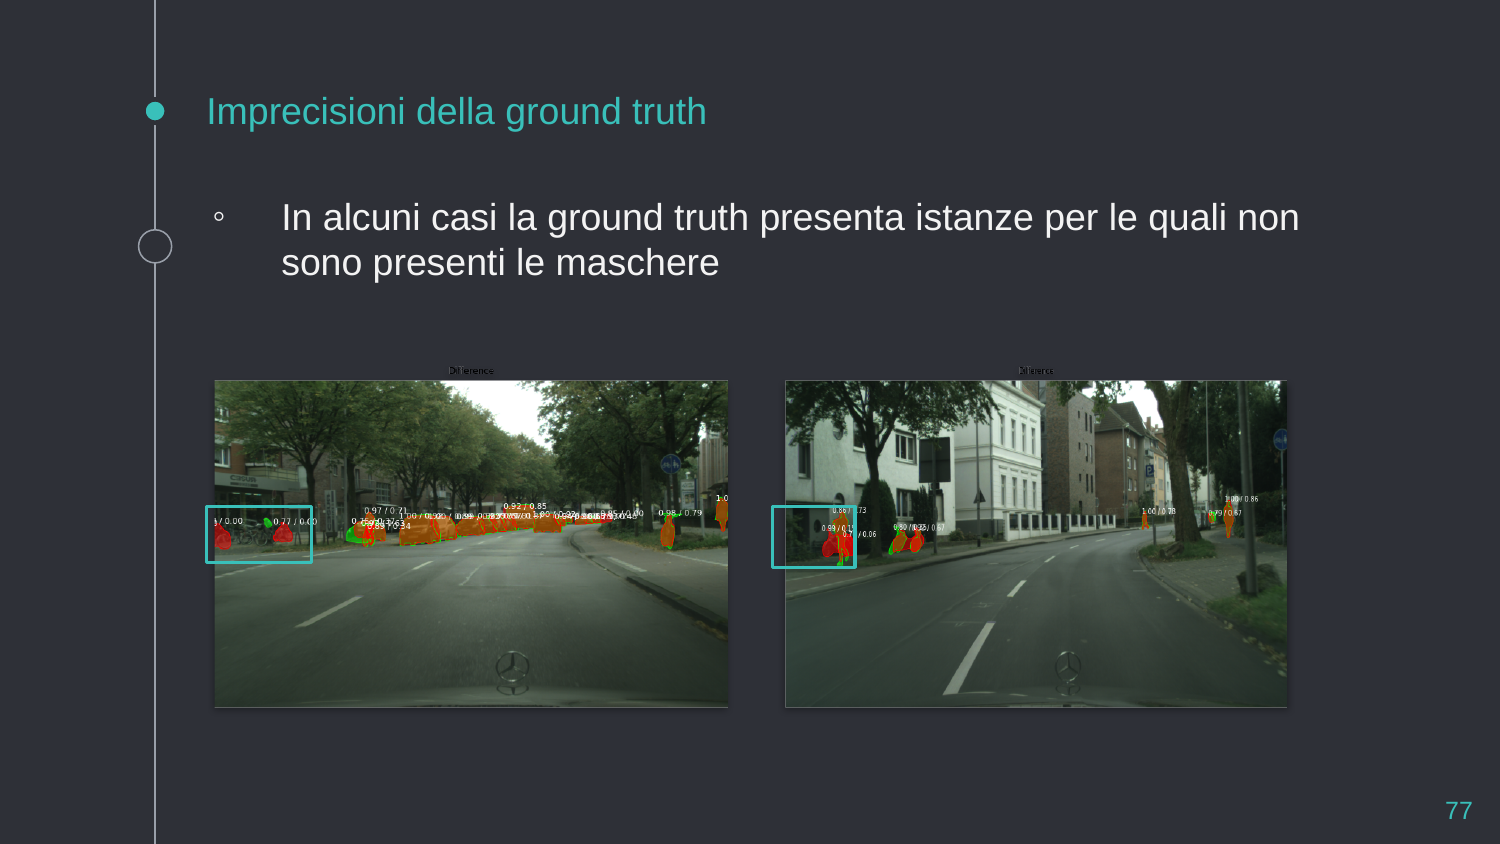

# Imprecisioni della ground truth
In alcuni casi la ground truth presenta istanze per le quali non sono presenti le maschere

77